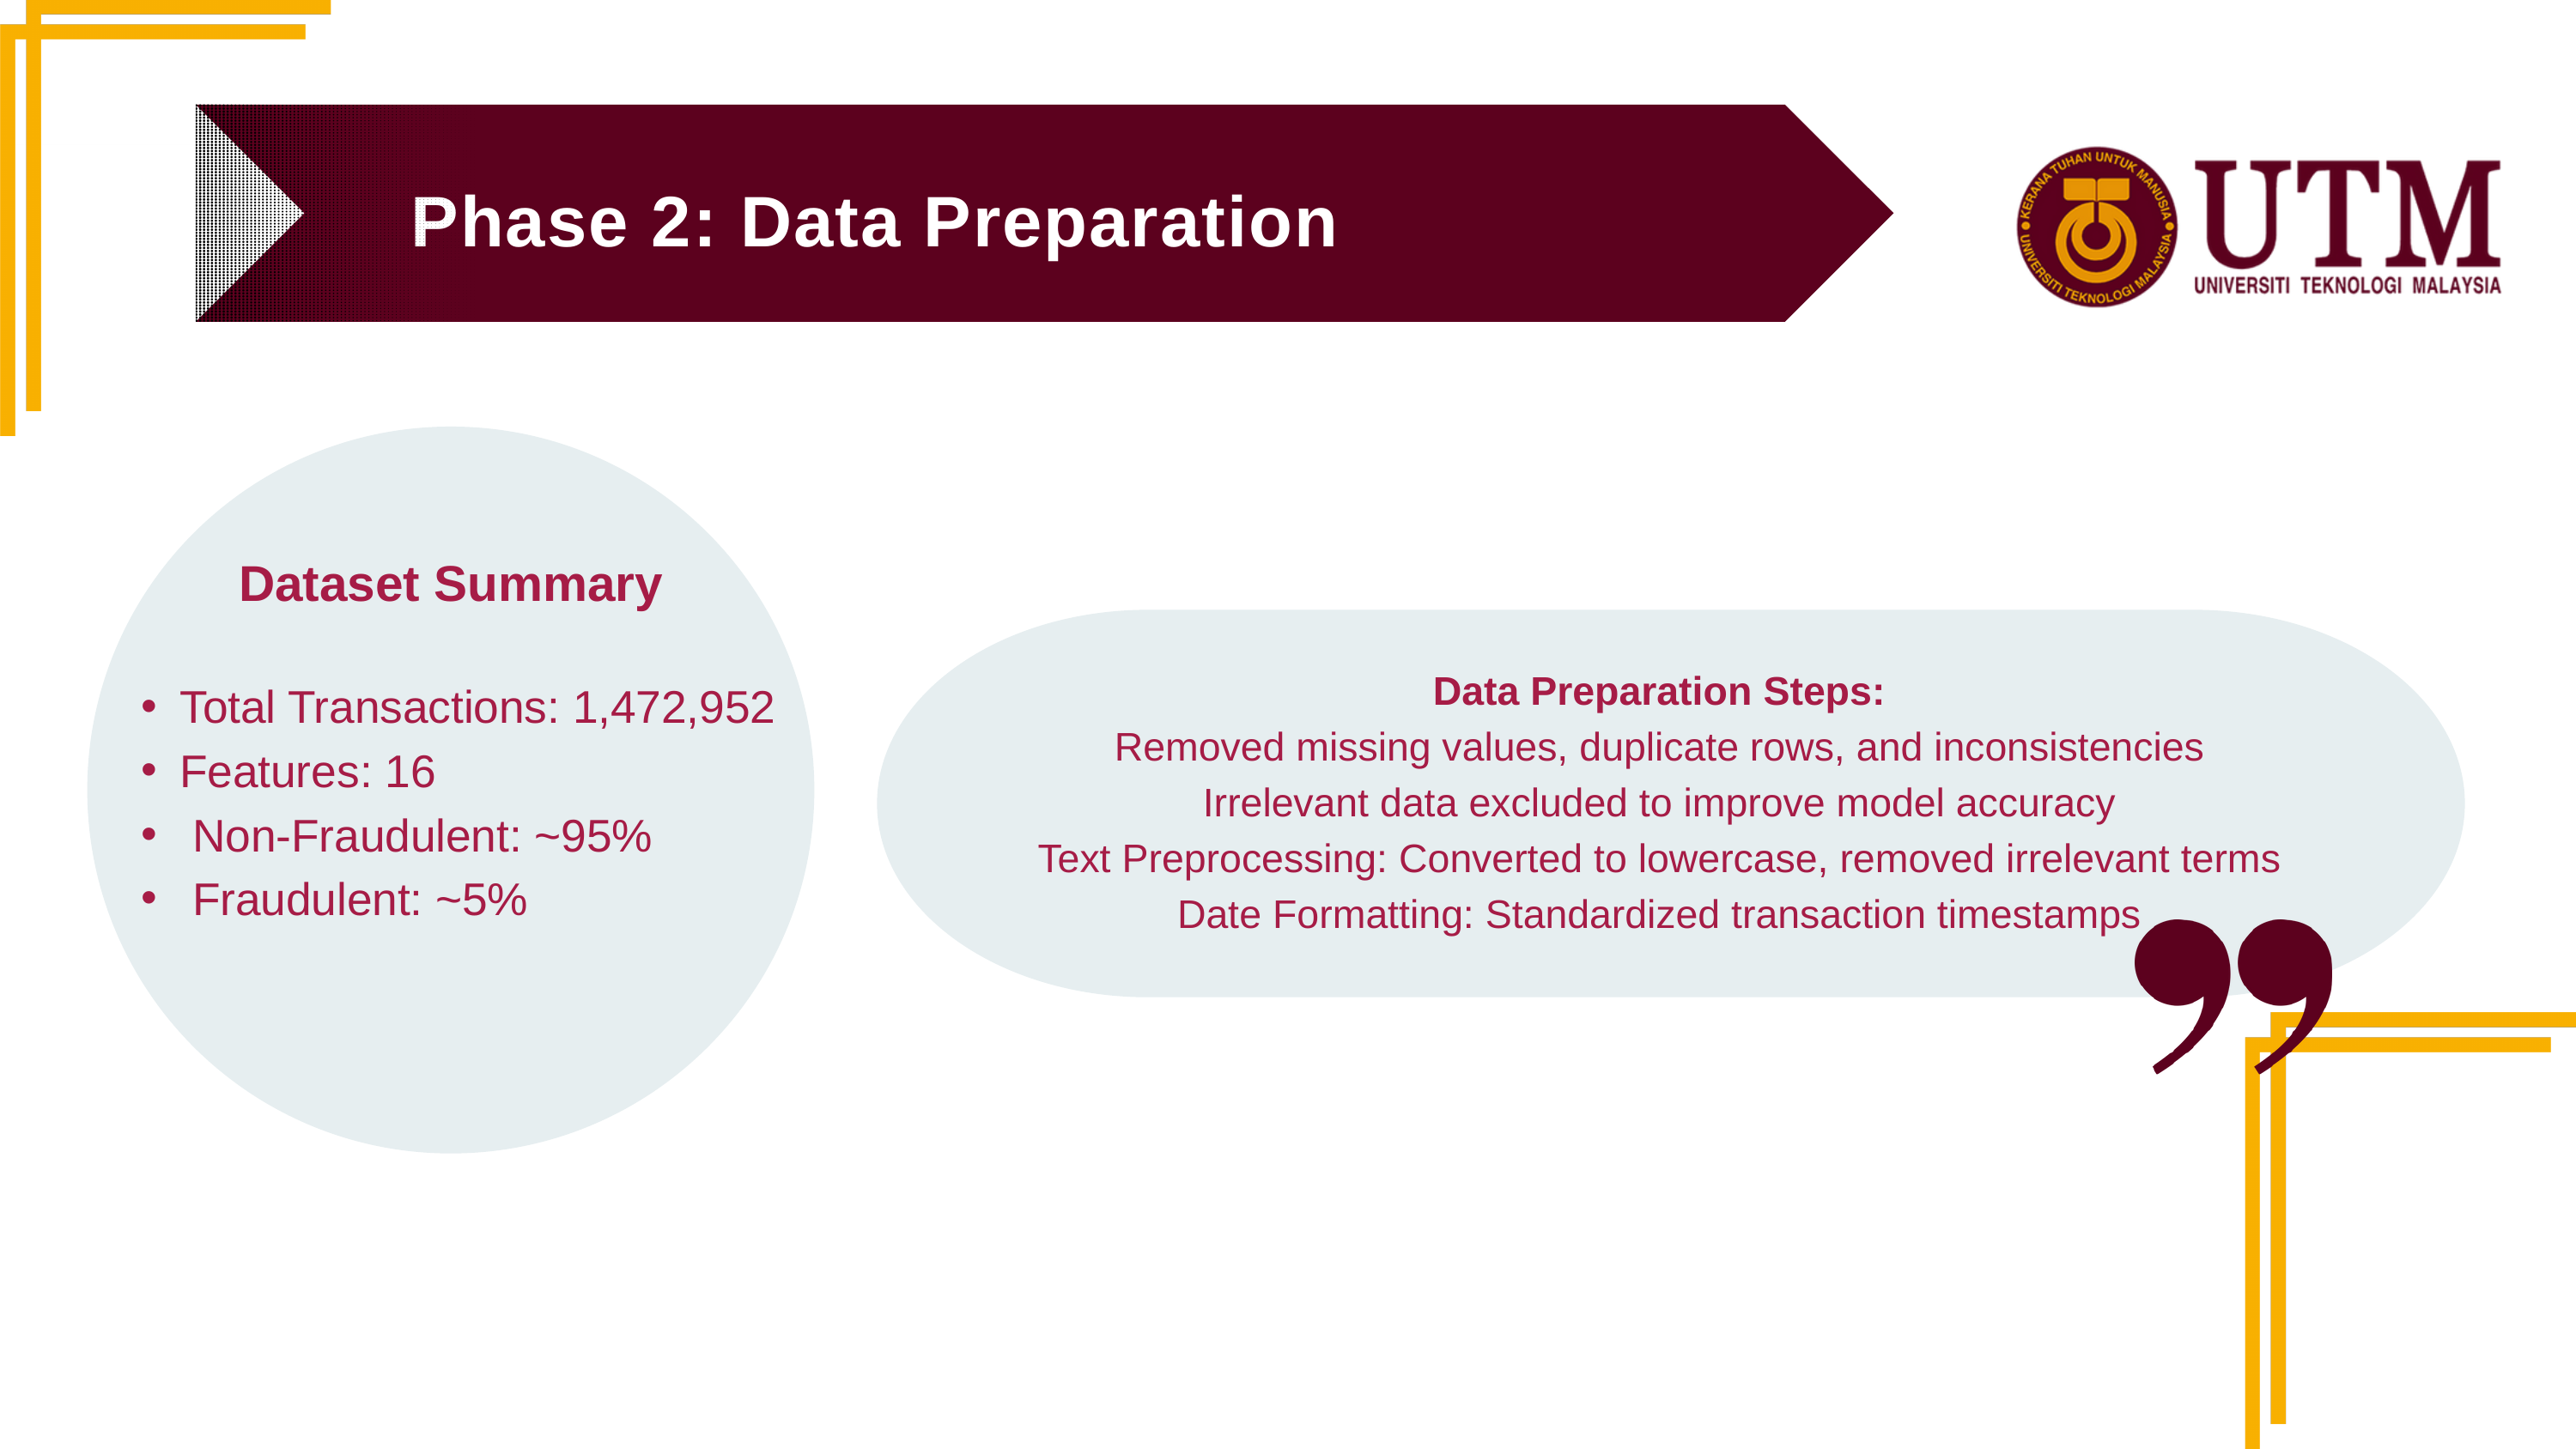

Phase 2: Data Preparation
This research framework includes the following steps:

Dataset Summary

Data Preparation Steps:
Removed missing values, duplicate rows, and inconsistencies
Irrelevant data excluded to improve model accuracy
Text Preprocessing: Converted to lowercase, removed irrelevant terms
Date Formatting: Standardized transaction timestamps
Total Transactions: 1,472,952
Features: 16
 Non-Fraudulent: ~95%
 Fraudulent: ~5%